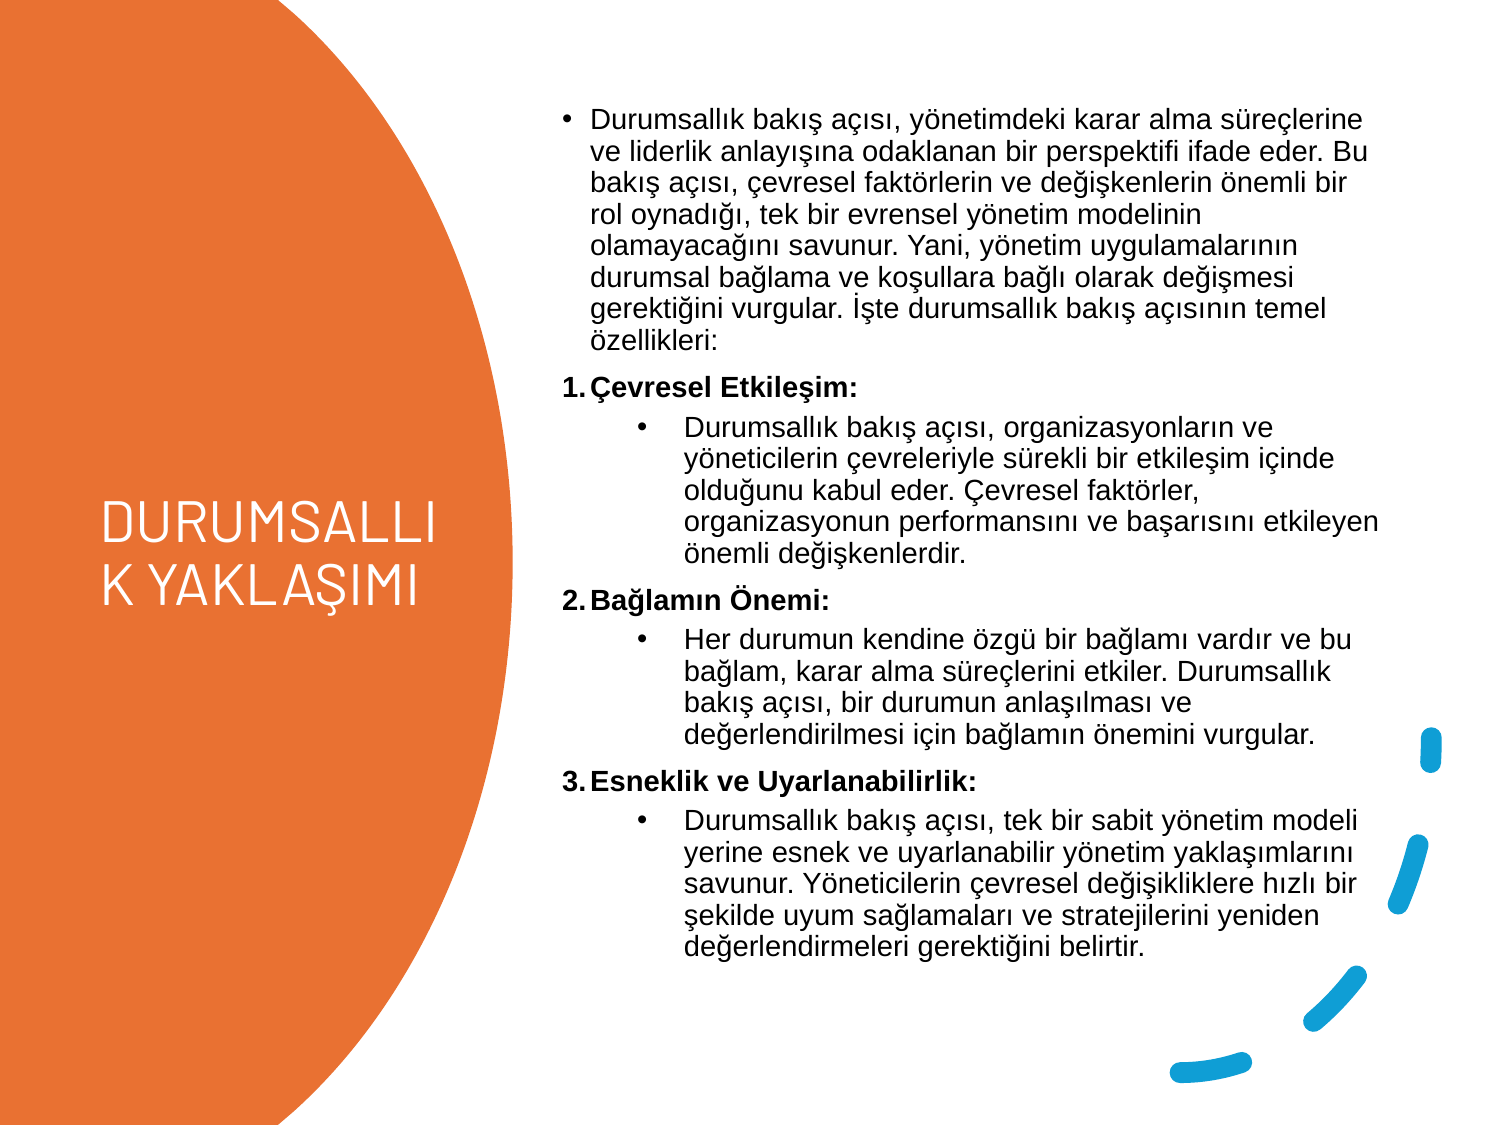

Durumsallık bakış açısı, yönetimdeki karar alma süreçlerine ve liderlik anlayışına odaklanan bir perspektifi ifade eder. Bu bakış açısı, çevresel faktörlerin ve değişkenlerin önemli bir rol oynadığı, tek bir evrensel yönetim modelinin olamayacağını savunur. Yani, yönetim uygulamalarının durumsal bağlama ve koşullara bağlı olarak değişmesi gerektiğini vurgular. İşte durumsallık bakış açısının temel özellikleri:
Çevresel Etkileşim:
Durumsallık bakış açısı, organizasyonların ve yöneticilerin çevreleriyle sürekli bir etkileşim içinde olduğunu kabul eder. Çevresel faktörler, organizasyonun performansını ve başarısını etkileyen önemli değişkenlerdir.
Bağlamın Önemi:
Her durumun kendine özgü bir bağlamı vardır ve bu bağlam, karar alma süreçlerini etkiler. Durumsallık bakış açısı, bir durumun anlaşılması ve değerlendirilmesi için bağlamın önemini vurgular.
Esneklik ve Uyarlanabilirlik:
Durumsallık bakış açısı, tek bir sabit yönetim modeli yerine esnek ve uyarlanabilir yönetim yaklaşımlarını savunur. Yöneticilerin çevresel değişikliklere hızlı bir şekilde uyum sağlamaları ve stratejilerini yeniden değerlendirmeleri gerektiğini belirtir.

# DURUMSALLIK YAKLAŞIMI